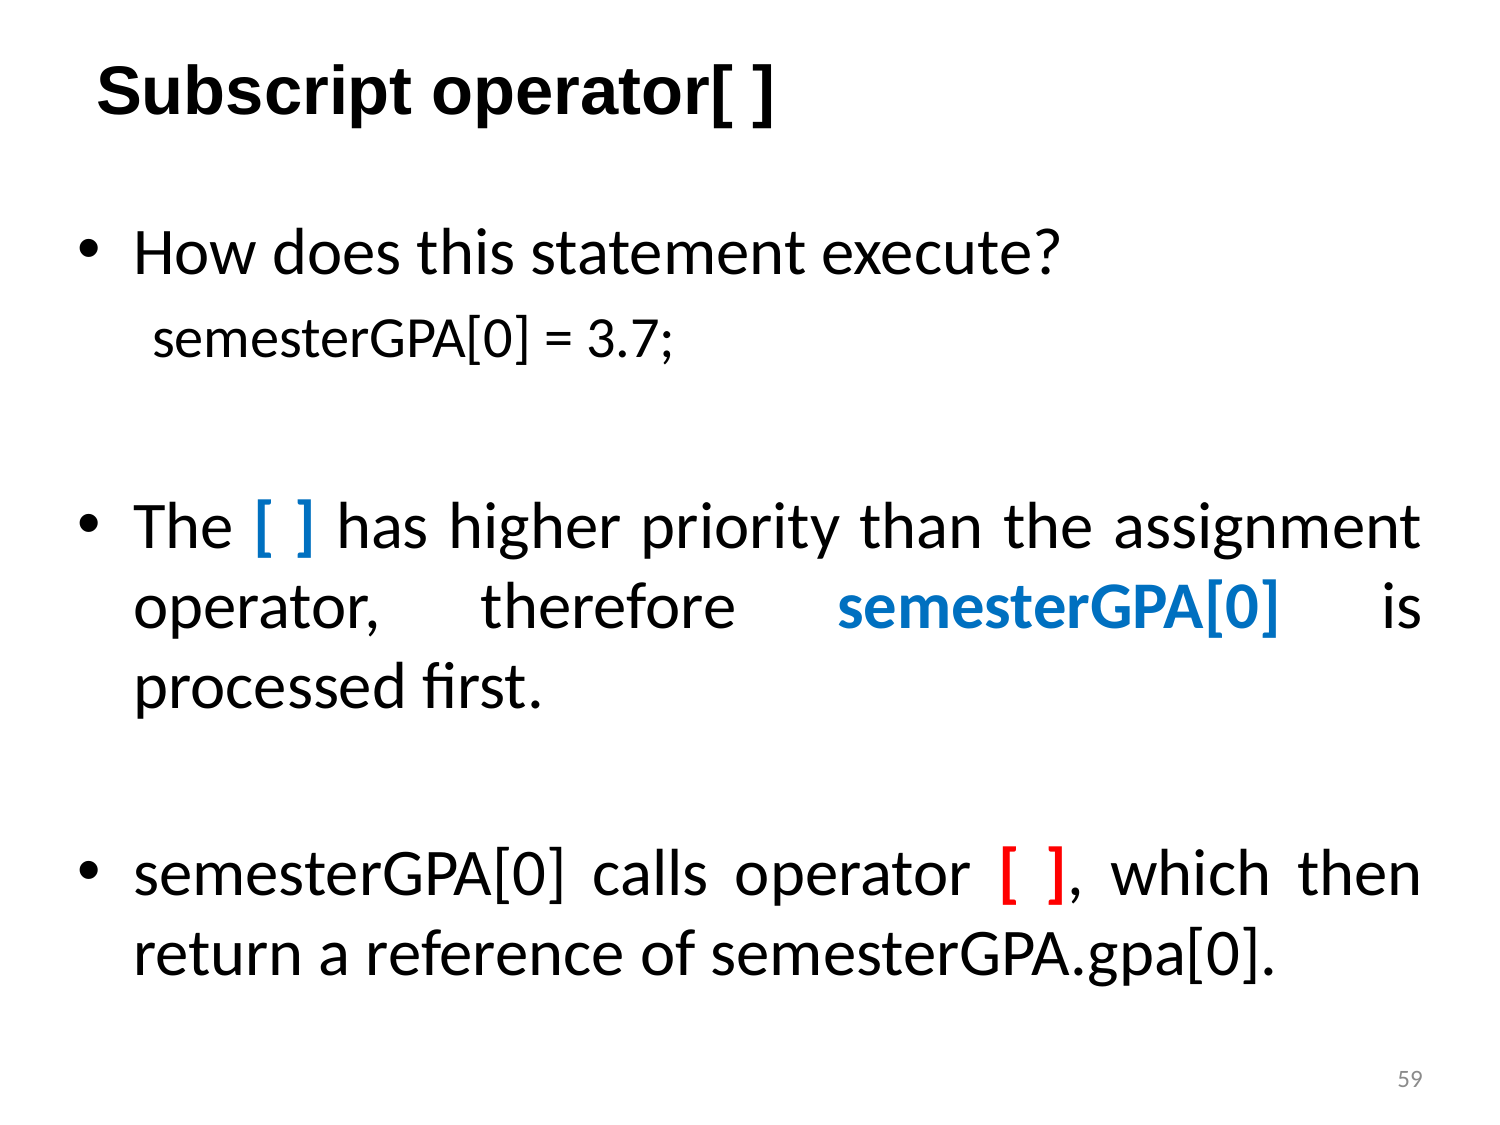

# Subscript operator[ ]
How does this statement execute?
semesterGPA[0] = 3.7;

The [ ] has higher priority than the assignment operator, therefore semesterGPA[0] is processed first.

semesterGPA[0] calls operator [ ], which then return a reference of semesterGPA.gpa[0].
59